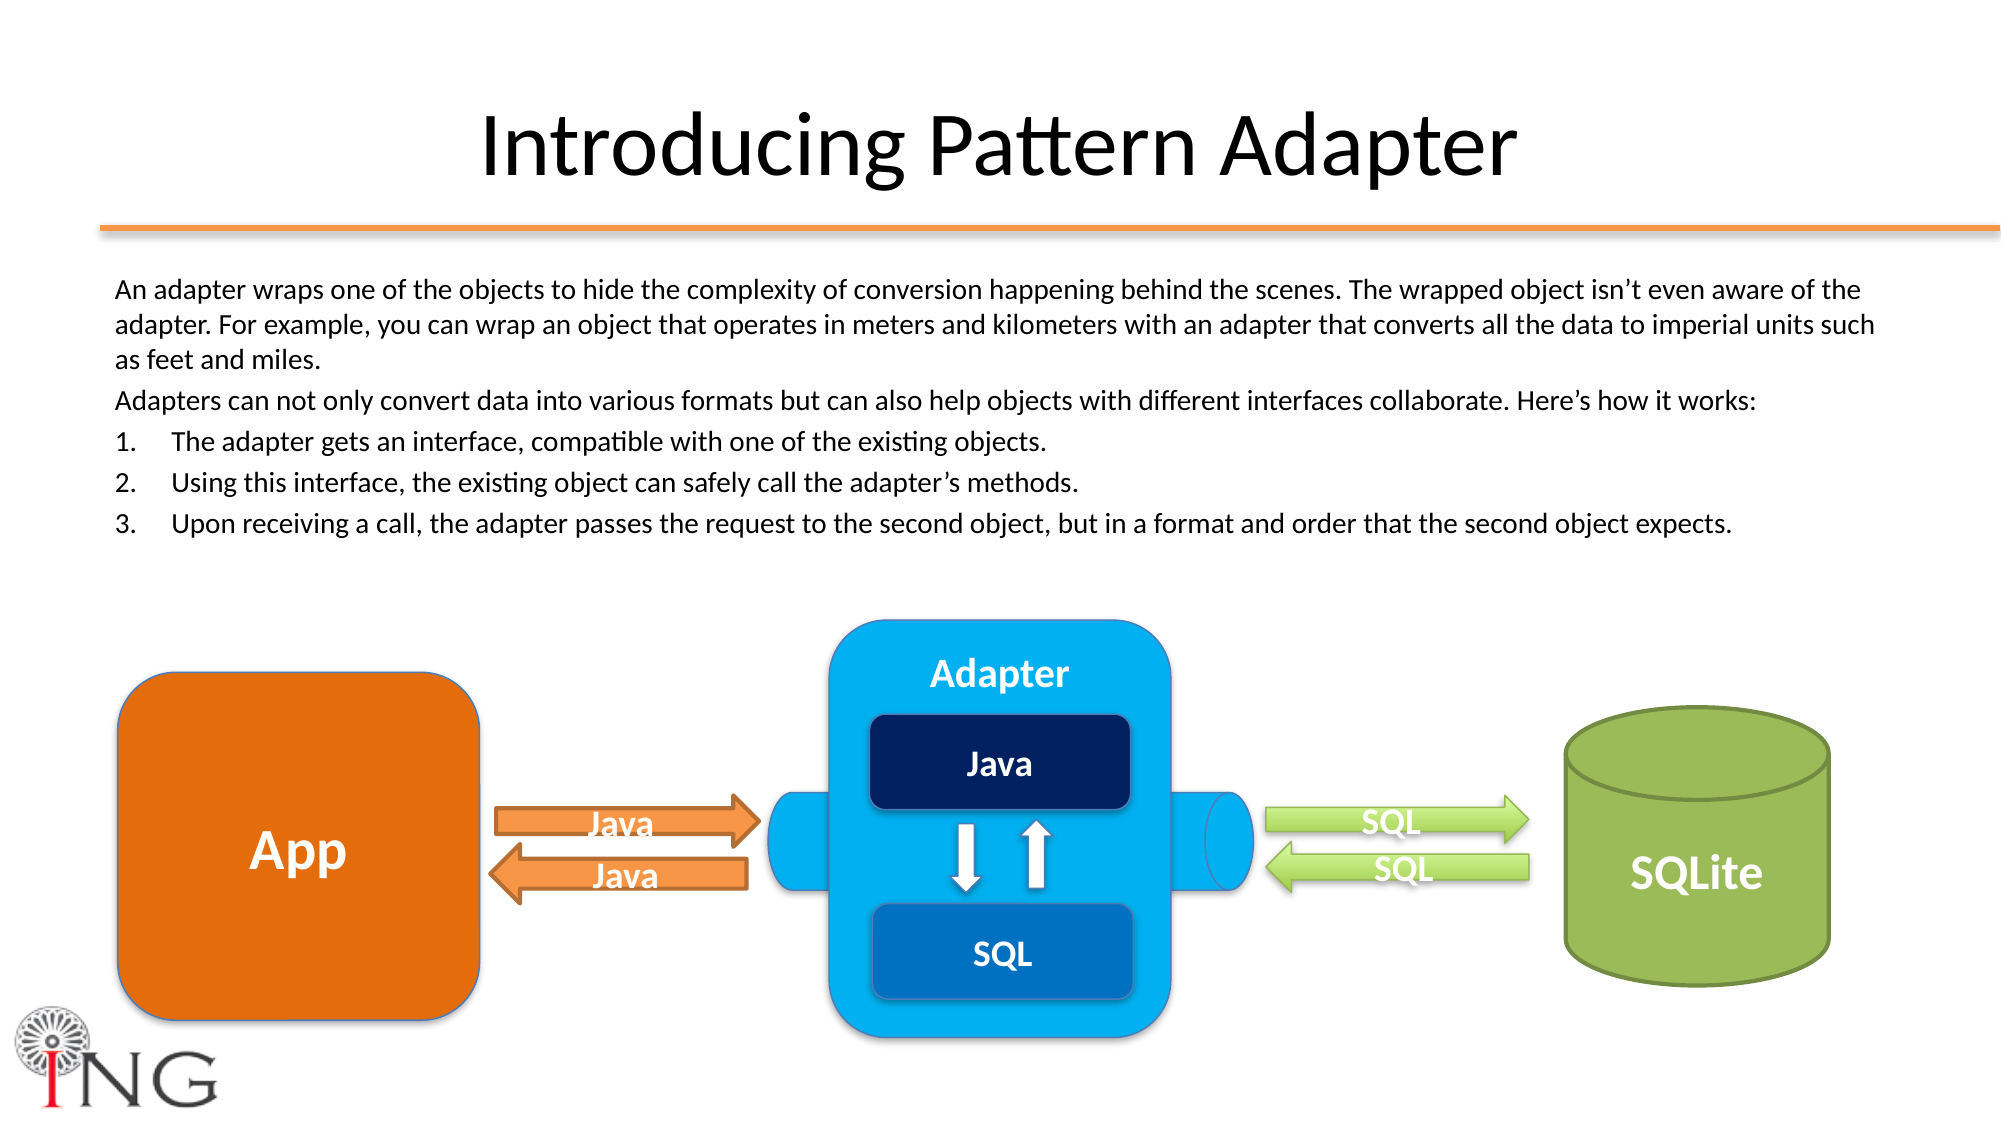

# Introducing Pattern Adapter
An adapter wraps one of the objects to hide the complexity of conversion happening behind the scenes. The wrapped object isn’t even aware of the adapter. For example, you can wrap an object that operates in meters and kilometers with an adapter that converts all the data to imperial units such as feet and miles.
Adapters can not only convert data into various formats but can also help objects with different interfaces collaborate. Here’s how it works:
The adapter gets an interface, compatible with one of the existing objects.
Using this interface, the existing object can safely call the adapter’s methods.
Upon receiving a call, the adapter passes the request to the second object, but in a format and order that the second object expects.

Adapter

App
SQLite
Java

SQL
Java

SQL

Java
SQL